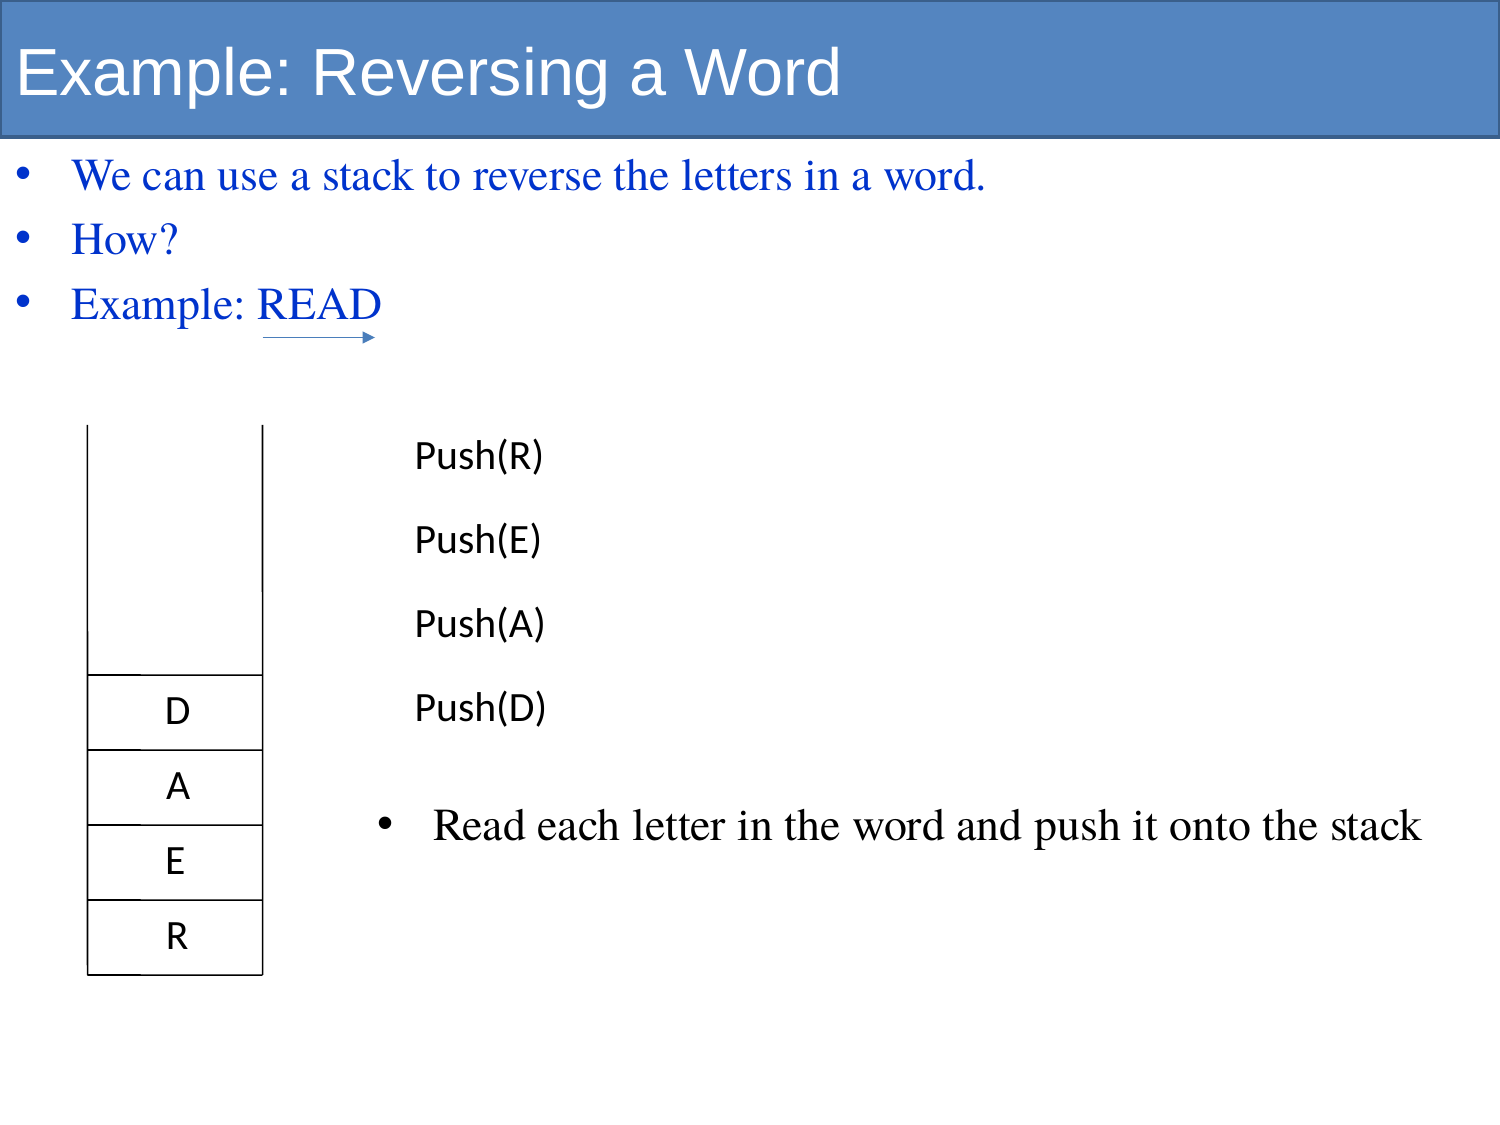

# Example: Reversing a Word
We can use a stack to reverse the letters in a word.
How?
Example: READ
Push(R)

Push(E)
Push(A)
Push(D)

D

A
Read each letter in the word and push it onto the stack

E

R